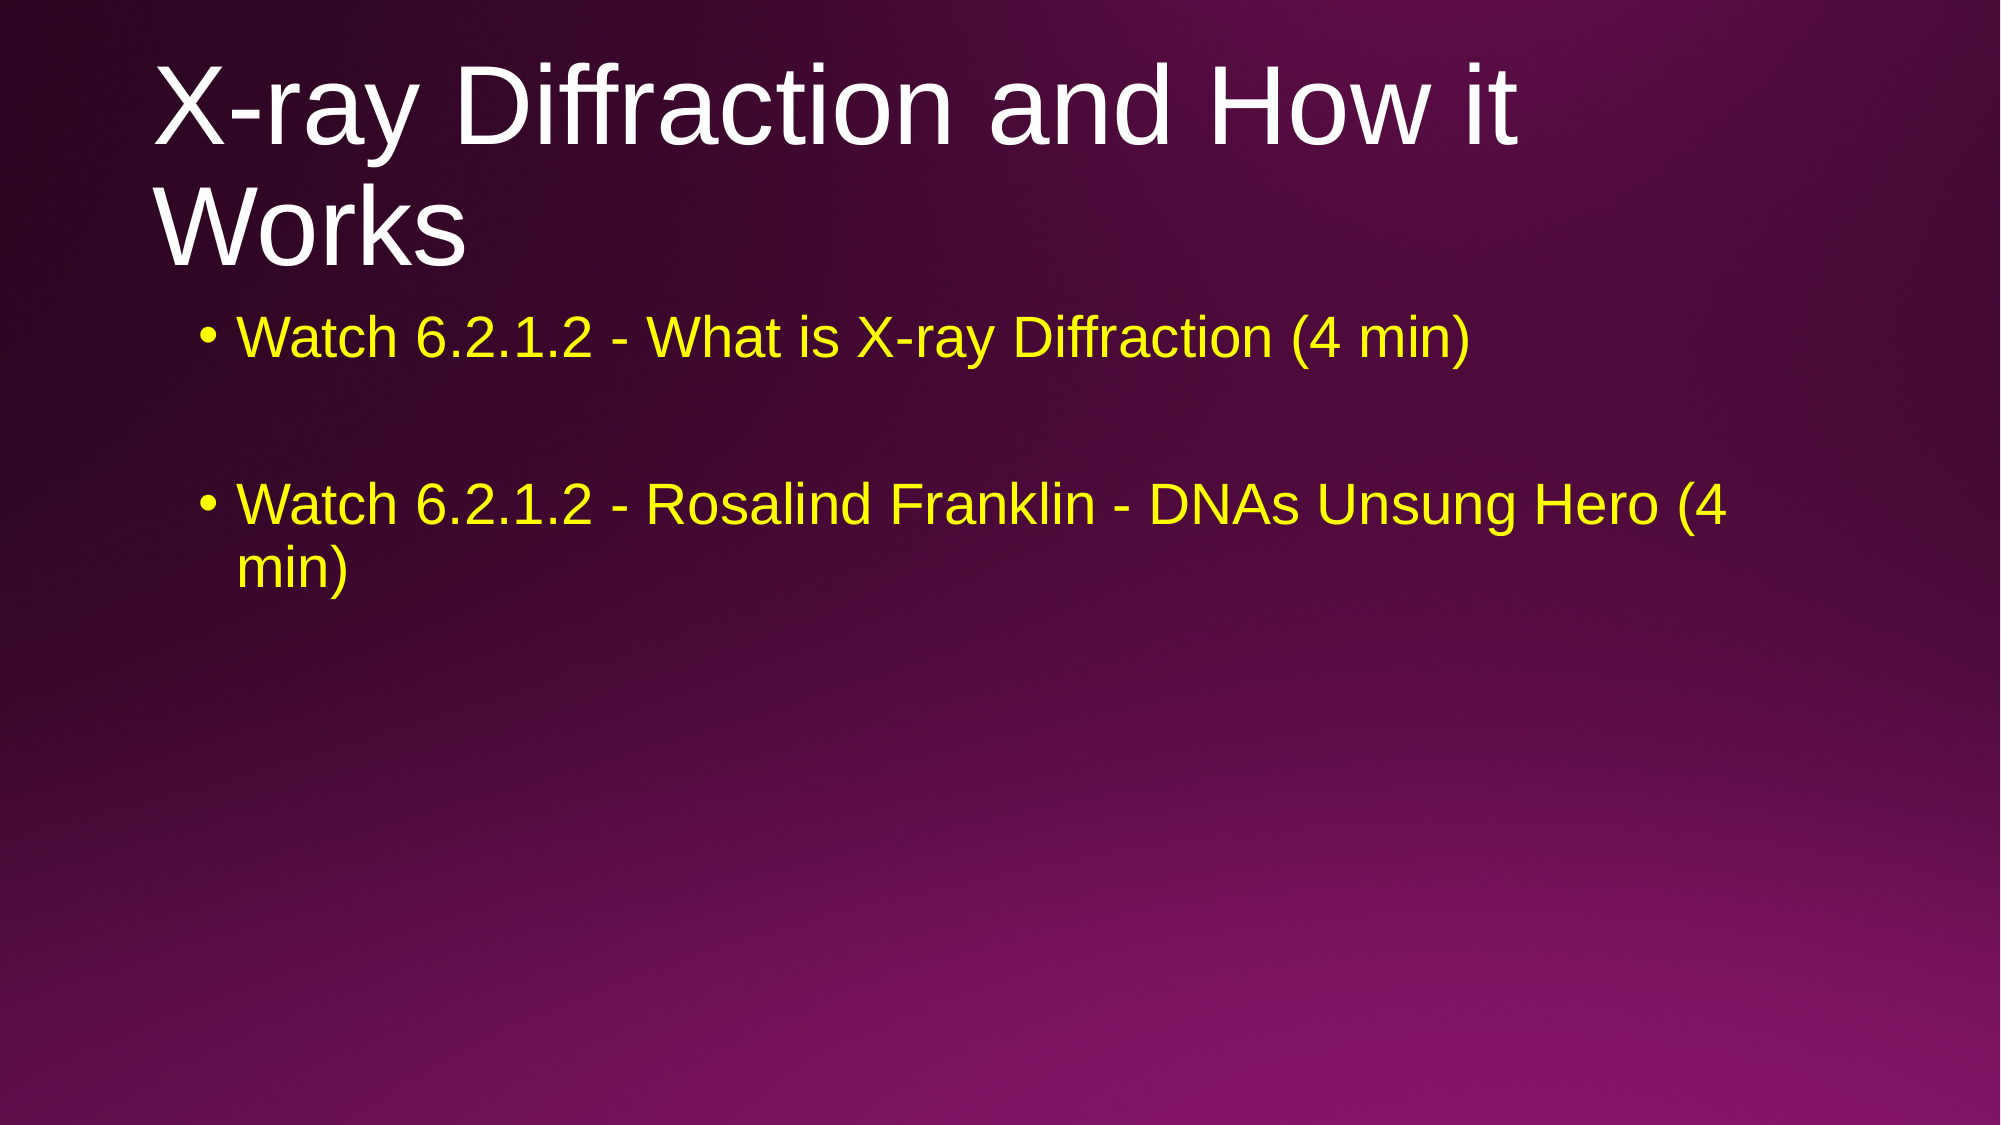

# X-ray Diffraction and How it Works
Watch 6.2.1.2 - What is X-ray Diffraction (4 min)

Watch 6.2.1.2 - Rosalind Franklin - DNAs Unsung Hero (4 min)